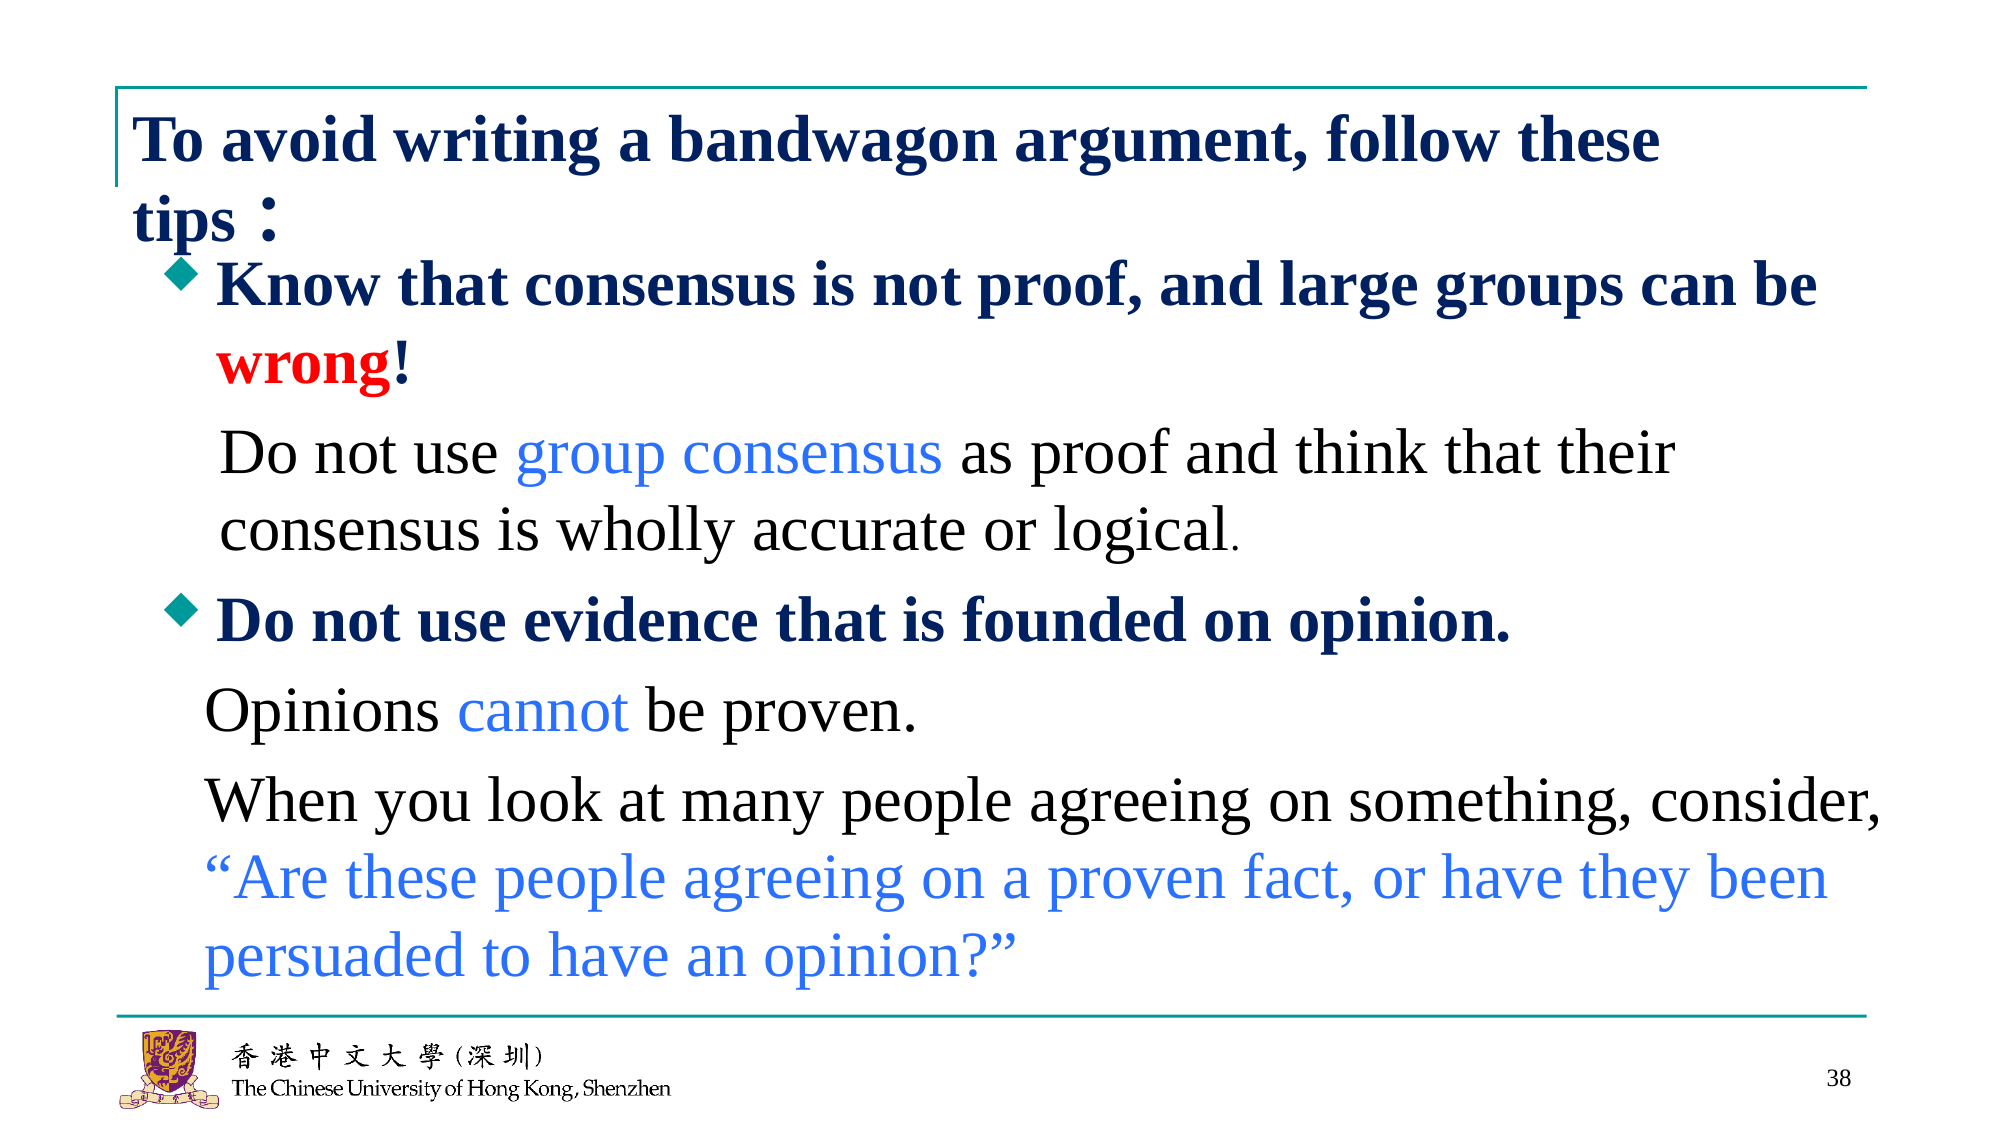

# To avoid writing a bandwagon argument, follow these tips：
Know that consensus is not proof, and large groups can be wrong!
Do not use group consensus as proof and think that their consensus is wholly accurate or logical.
Do not use evidence that is founded on opinion.
Opinions cannot be proven.
When you look at many people agreeing on something, consider, “Are these people agreeing on a proven fact, or have they been persuaded to have an opinion?”
38